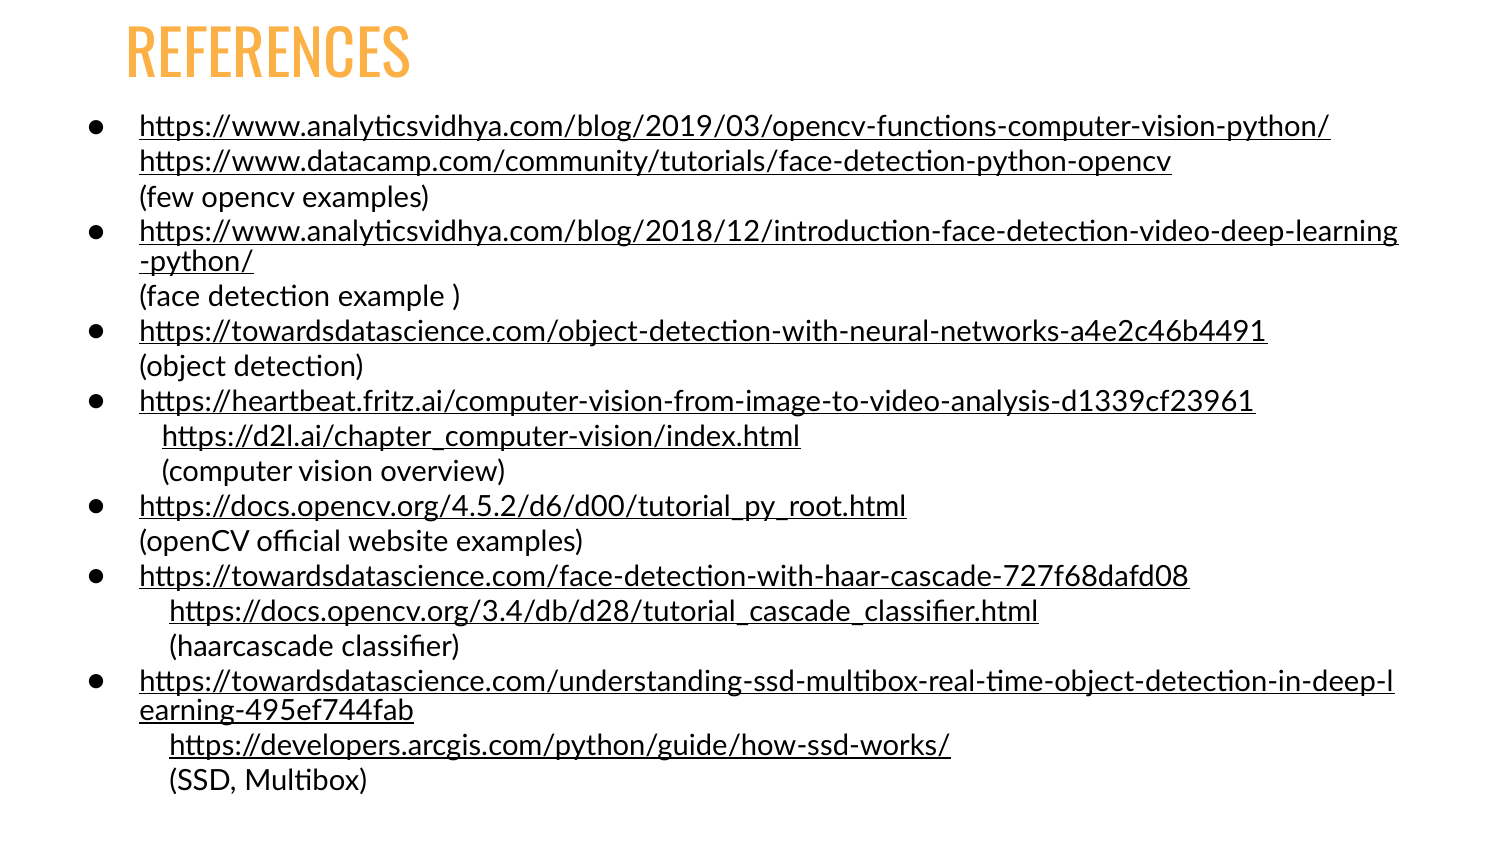

REFERENCES
https://www.analyticsvidhya.com/blog/2019/03/opencv-functions-computer-vision-python/
https://www.datacamp.com/community/tutorials/face-detection-python-opencv
(few opencv examples)
https://www.analyticsvidhya.com/blog/2018/12/introduction-face-detection-video-deep-learning-python/
(face detection example )
https://towardsdatascience.com/object-detection-with-neural-networks-a4e2c46b4491
(object detection)
https://heartbeat.fritz.ai/computer-vision-from-image-to-video-analysis-d1339cf23961
             https://d2l.ai/chapter_computer-vision/index.html
             (computer vision overview)
https://docs.opencv.org/4.5.2/d6/d00/tutorial_py_root.html
(openCV official website examples)
https://towardsdatascience.com/face-detection-with-haar-cascade-727f68dafd08
              https://docs.opencv.org/3.4/db/d28/tutorial_cascade_classifier.html
              (haarcascade classifier)
https://towardsdatascience.com/understanding-ssd-multibox-real-time-object-detection-in-deep-learning-495ef744fab
              https://developers.arcgis.com/python/guide/how-ssd-works/
              (SSD, Multibox)